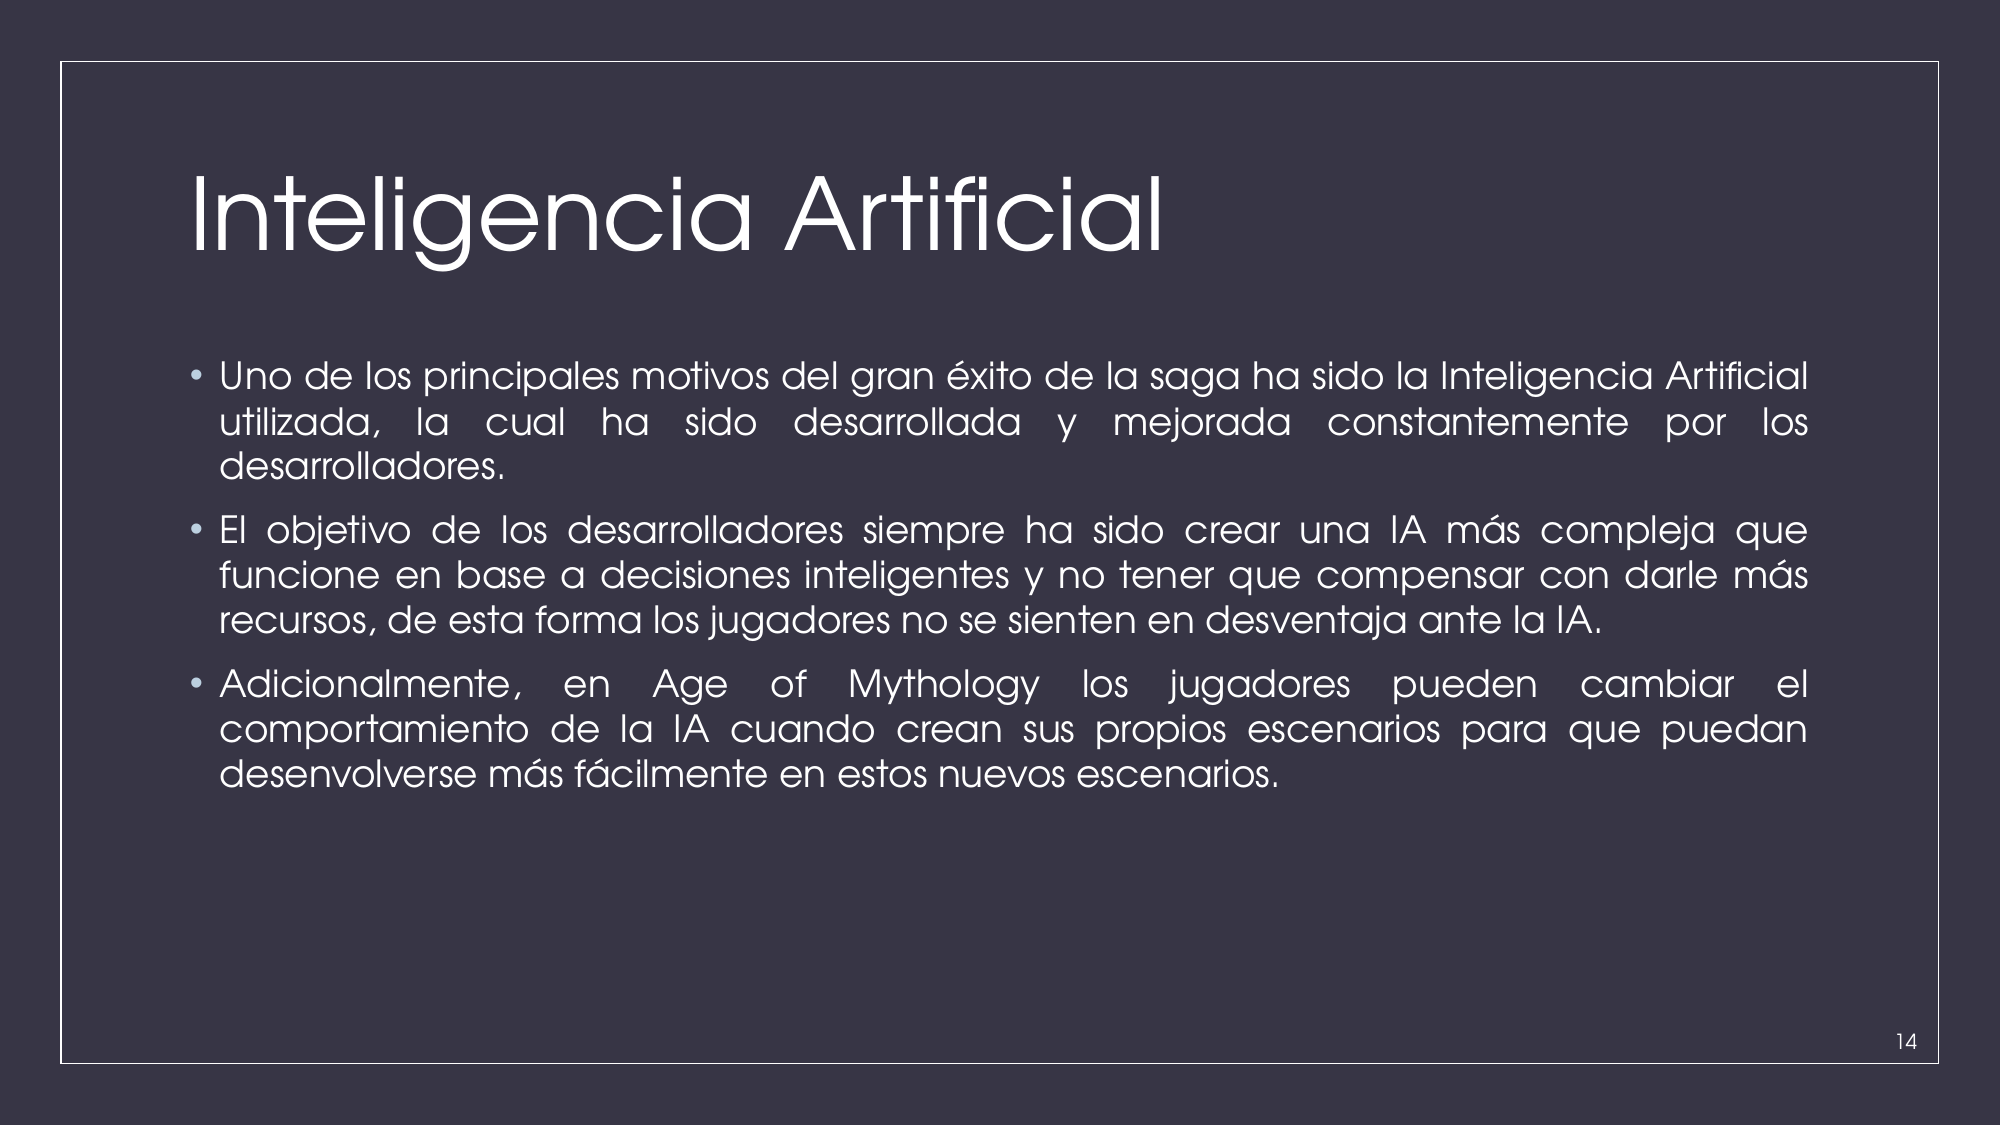

# Inteligencia Artificial
Uno de los principales motivos del gran éxito de la saga ha sido la Inteligencia Artificial utilizada, la cual ha sido desarrollada y mejorada constantemente por los desarrolladores.
El objetivo de los desarrolladores siempre ha sido crear una IA más compleja que funcione en base a decisiones inteligentes y no tener que compensar con darle más recursos, de esta forma los jugadores no se sienten en desventaja ante la IA.
Adicionalmente, en Age of Mythology los jugadores pueden cambiar el comportamiento de la IA cuando crean sus propios escenarios para que puedan desenvolverse más fácilmente en estos nuevos escenarios.
14